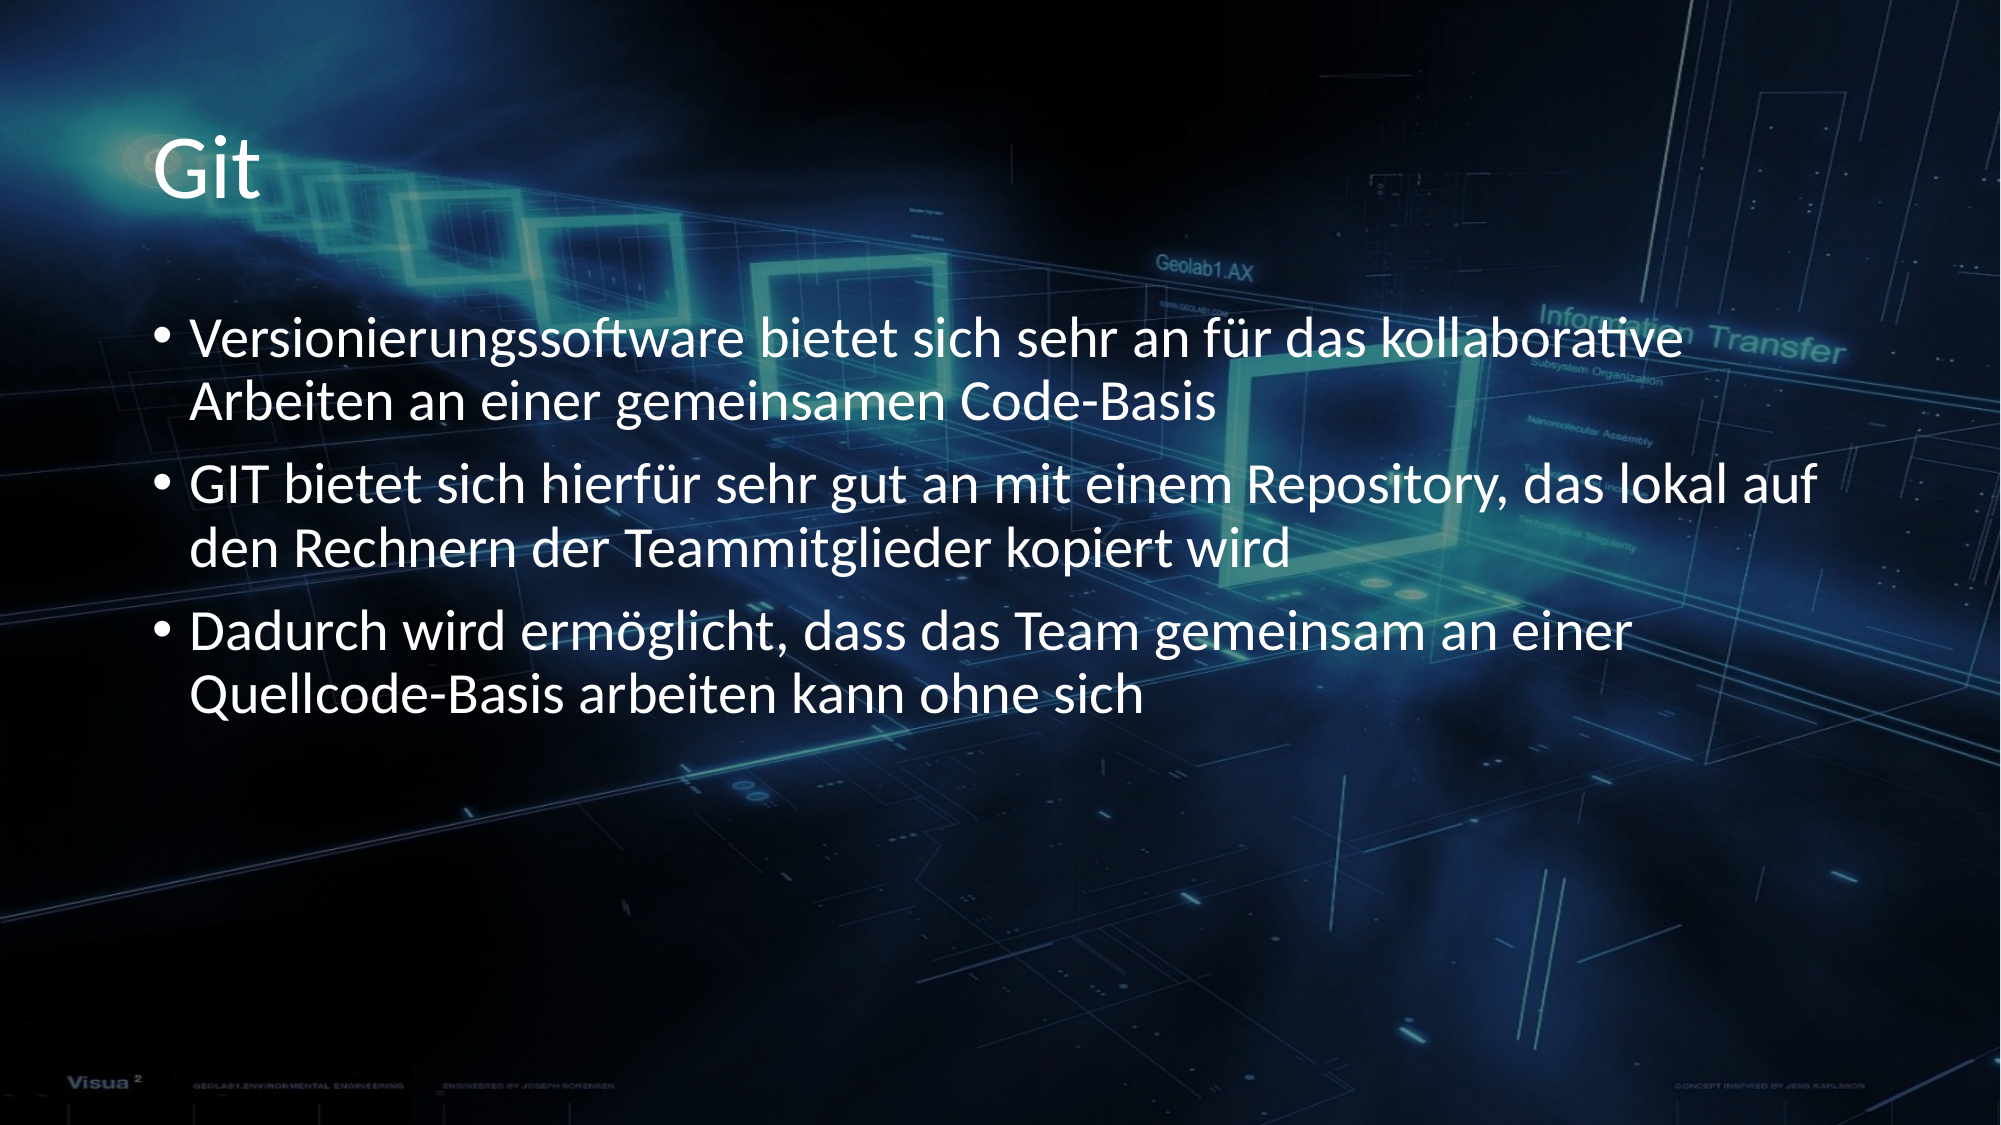

# Git
Versionierungssoftware bietet sich sehr an für das kollaborative Arbeiten an einer gemeinsamen Code-Basis
GIT bietet sich hierfür sehr gut an mit einem Repository, das lokal auf den Rechnern der Teammitglieder kopiert wird
Dadurch wird ermöglicht, dass das Team gemeinsam an einer Quellcode-Basis arbeiten kann ohne sich